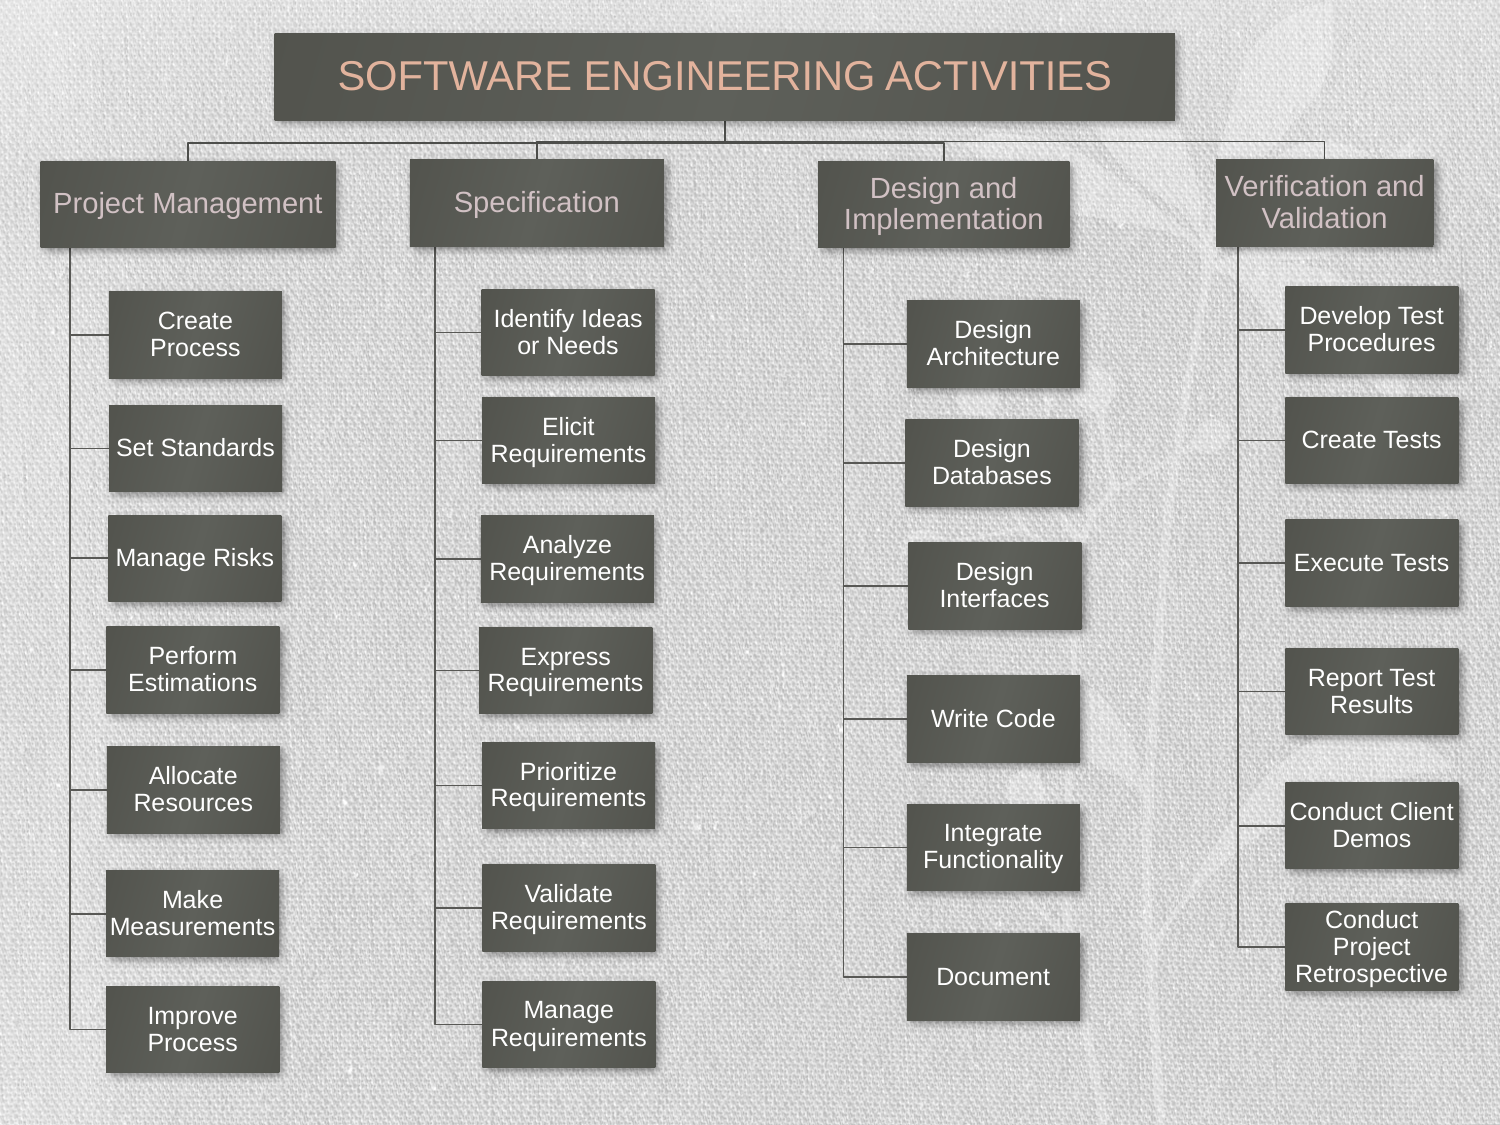

SOFTWARE ENGINEERING ACTIVITIES
Project Management
Create Process
Set Standards
Manage Risks
Perform Estimations
Allocate Resources
Make Measurements
Improve Process
Specification
Identify Ideas or Needs
Elicit Requirements
Analyze Requirements
Express Requirements
Prioritize Requirements
Validate Requirements
Manage Requirements
Design and Implementation
Design Architecture
Design Databases
Design Interfaces
Write Code
Integrate Functionality
Document
Verification and Validation
Develop Test Procedures
Create Tests
Execute Tests
Report Test Results
Conduct Client Demos
Conduct Project Retrospective